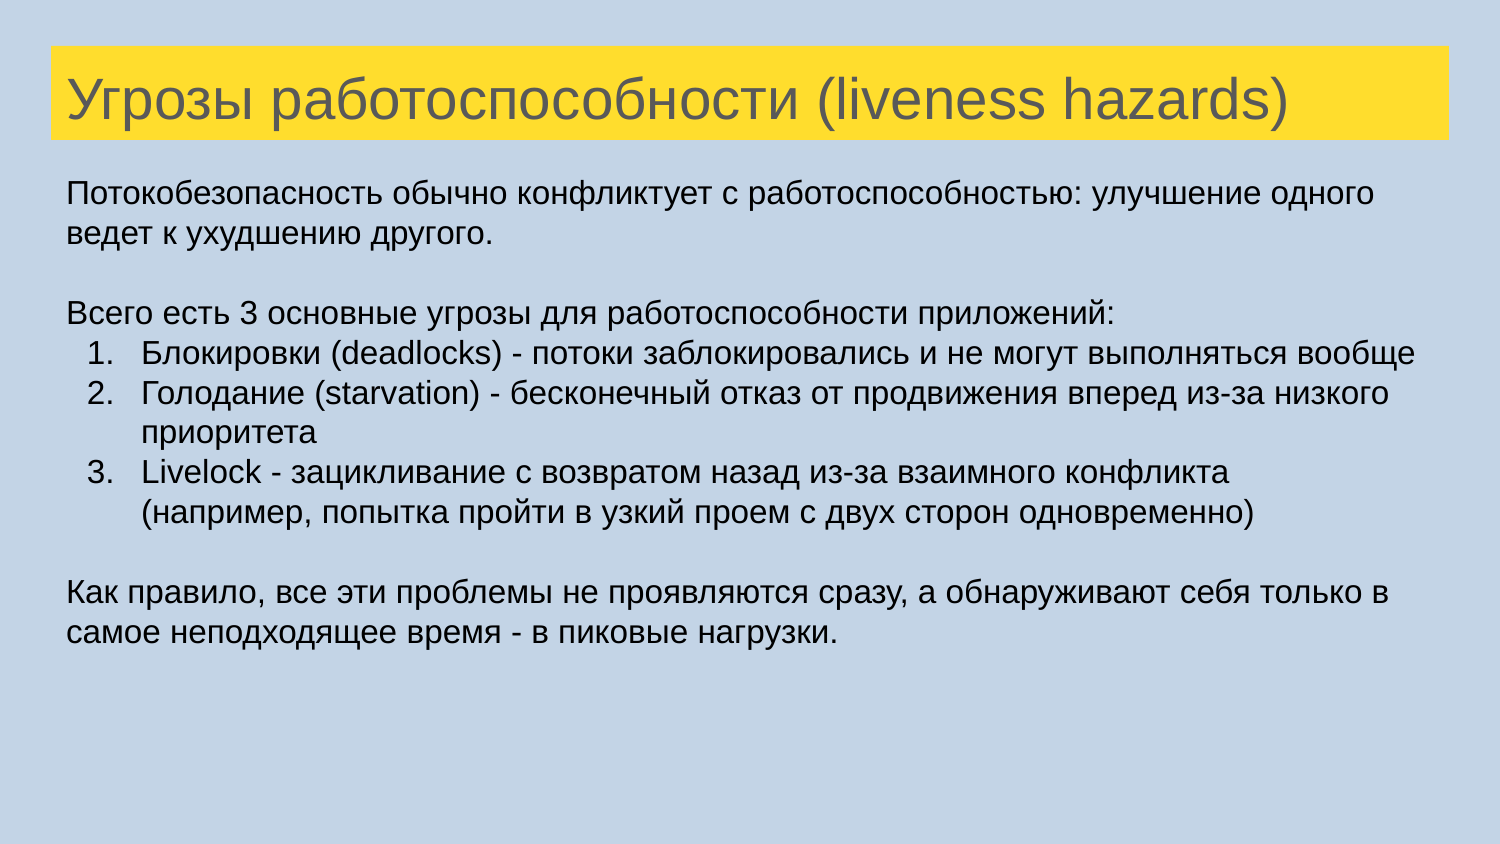

# Угрозы работоспособности (liveness hazards)
Потокобезопасность обычно конфликтует с работоспособностью: улучшение одного ведет к ухудшению другого.

Всего есть 3 основные угрозы для работоспособности приложений:
Блокировки (deadlocks) - потоки заблокировались и не могут выполняться вообще
Голодание (starvation) - бесконечный отказ от продвижения вперед из-за низкого приоритета
Livelock - зацикливание с возвратом назад из-за взаимного конфликта
(например, попытка пройти в узкий проем с двух сторон одновременно)

Как правило, все эти проблемы не проявляются сразу, а обнаруживают себя только в самое неподходящее время - в пиковые нагрузки.